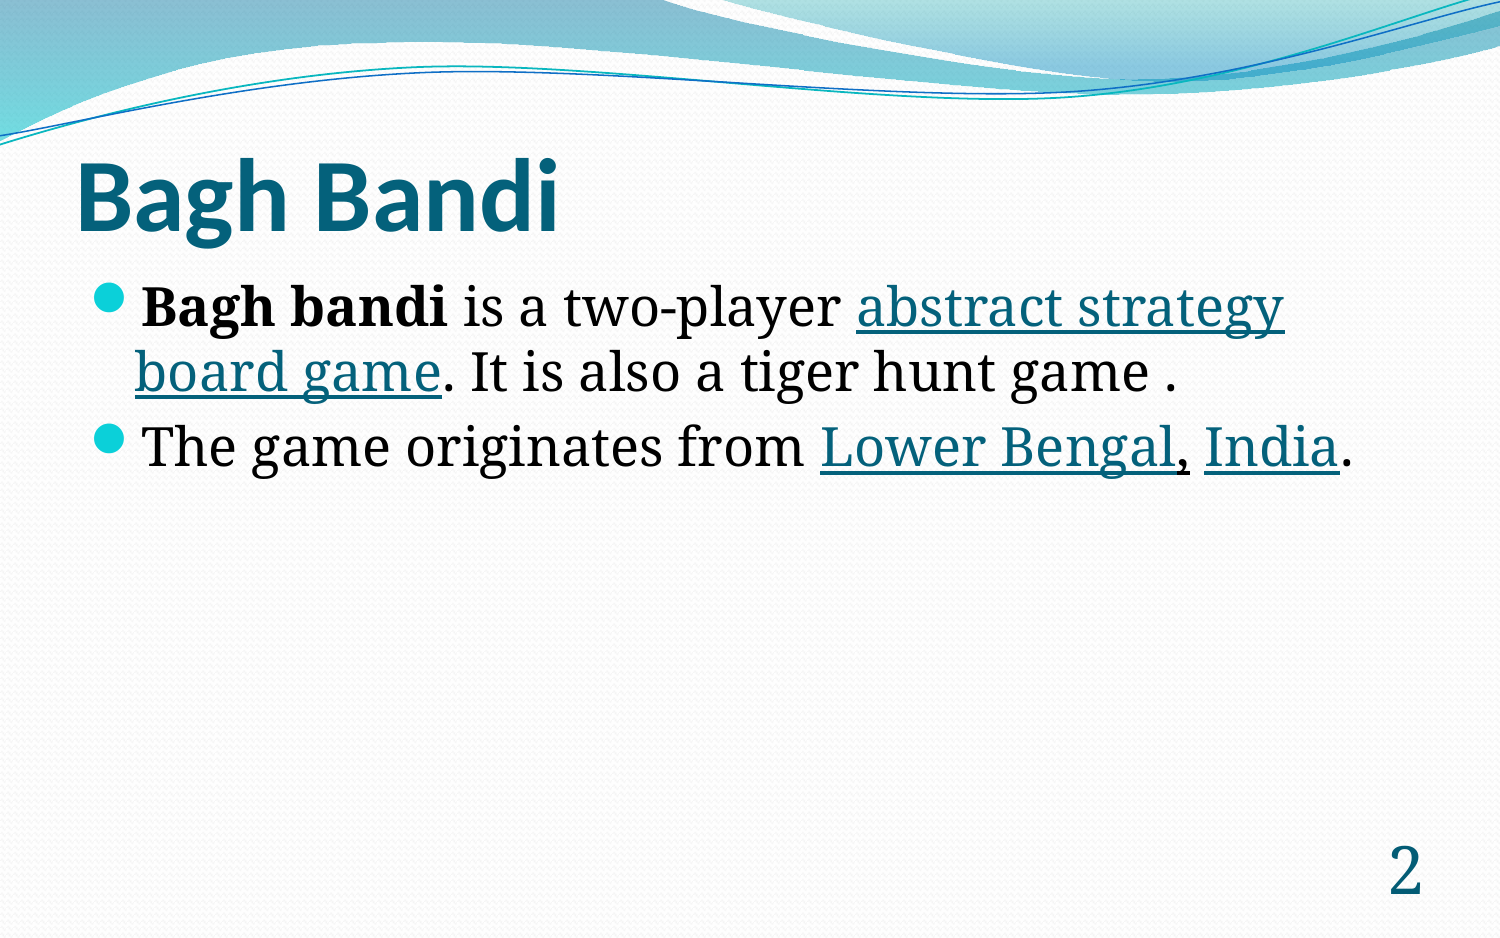

# Bagh Bandi
Bagh bandi is a two-player abstract strategy  board game. It is also a tiger hunt game .
The game originates from Lower Bengal, India.

2